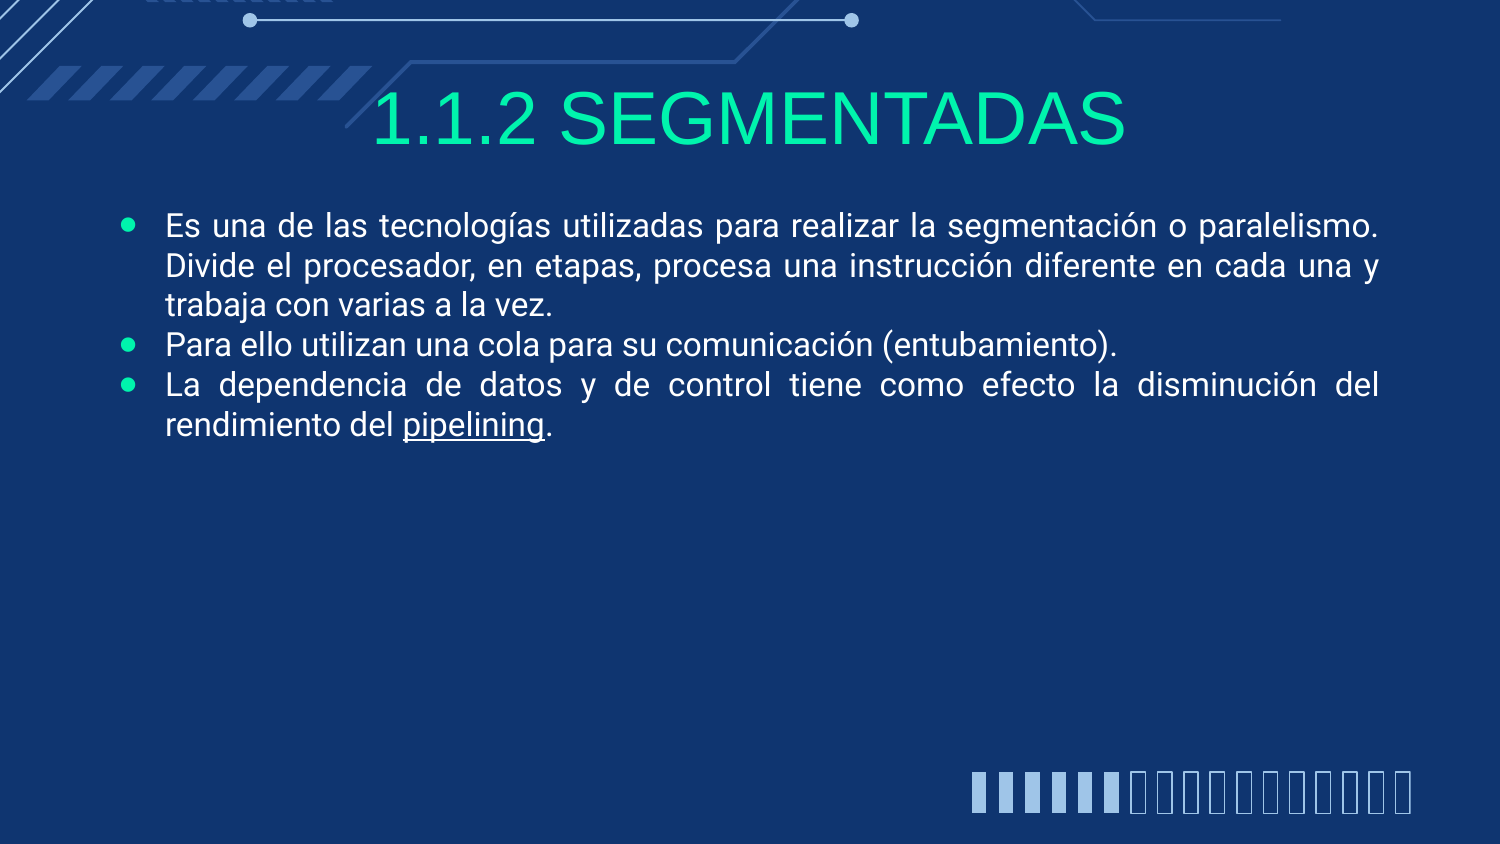

# 1.1.2 SEGMENTADAS
Es una de las tecnologías utilizadas para realizar la segmentación o paralelismo. Divide el procesador, en etapas, procesa una instrucción diferente en cada una y trabaja con varias a la vez.
Para ello utilizan una cola para su comunicación (entubamiento).
La dependencia de datos y de control tiene como efecto la disminución del rendimiento del pipelining.